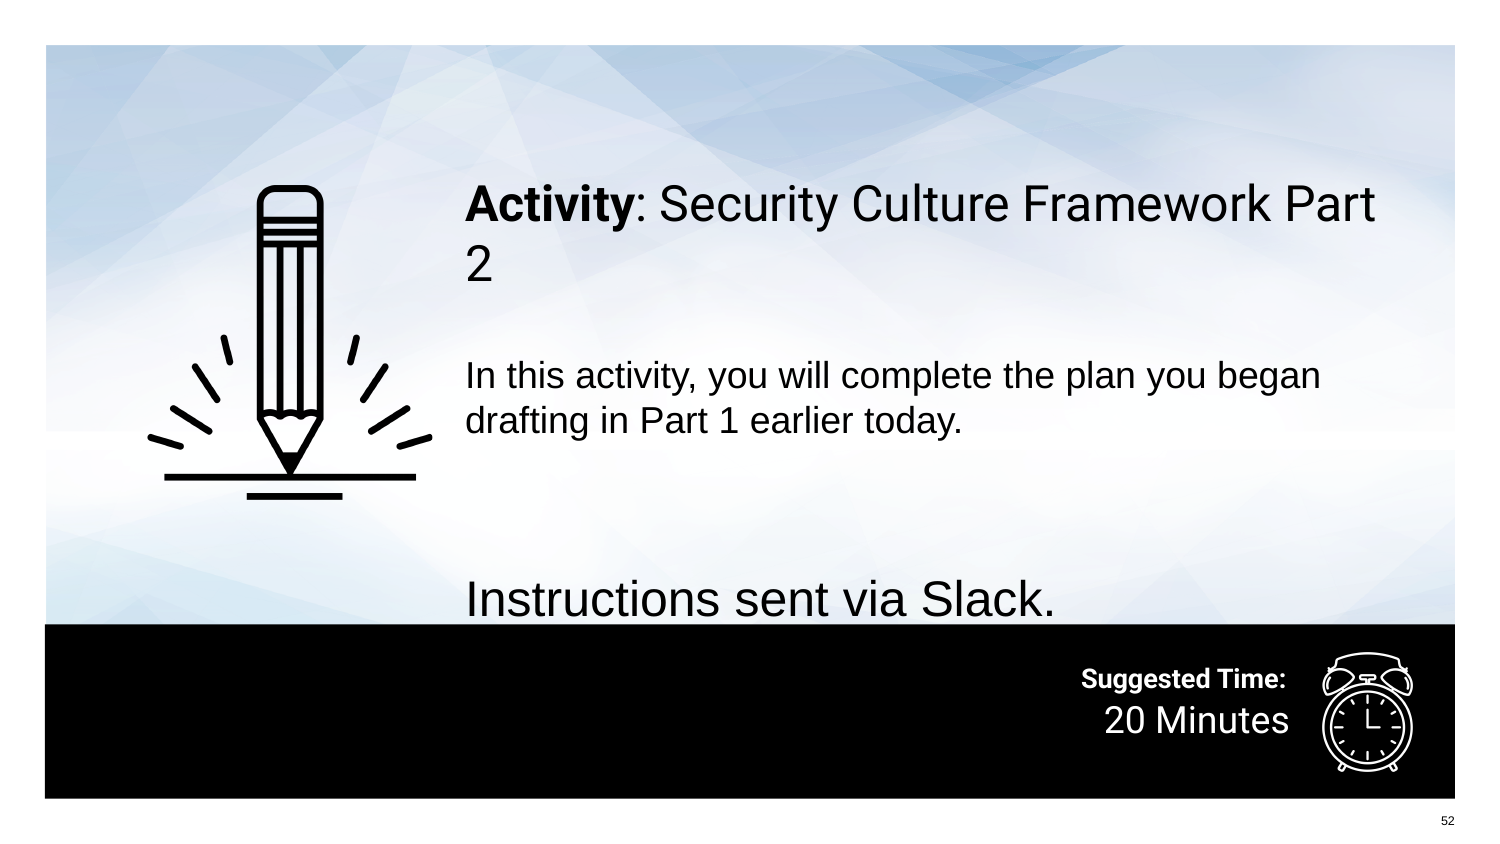

Activity: Security Culture Framework Part 2

In this activity, you will complete the plan you began drafting in Part 1 earlier today.

Instructions sent via Slack.
# 20 Minutes

52